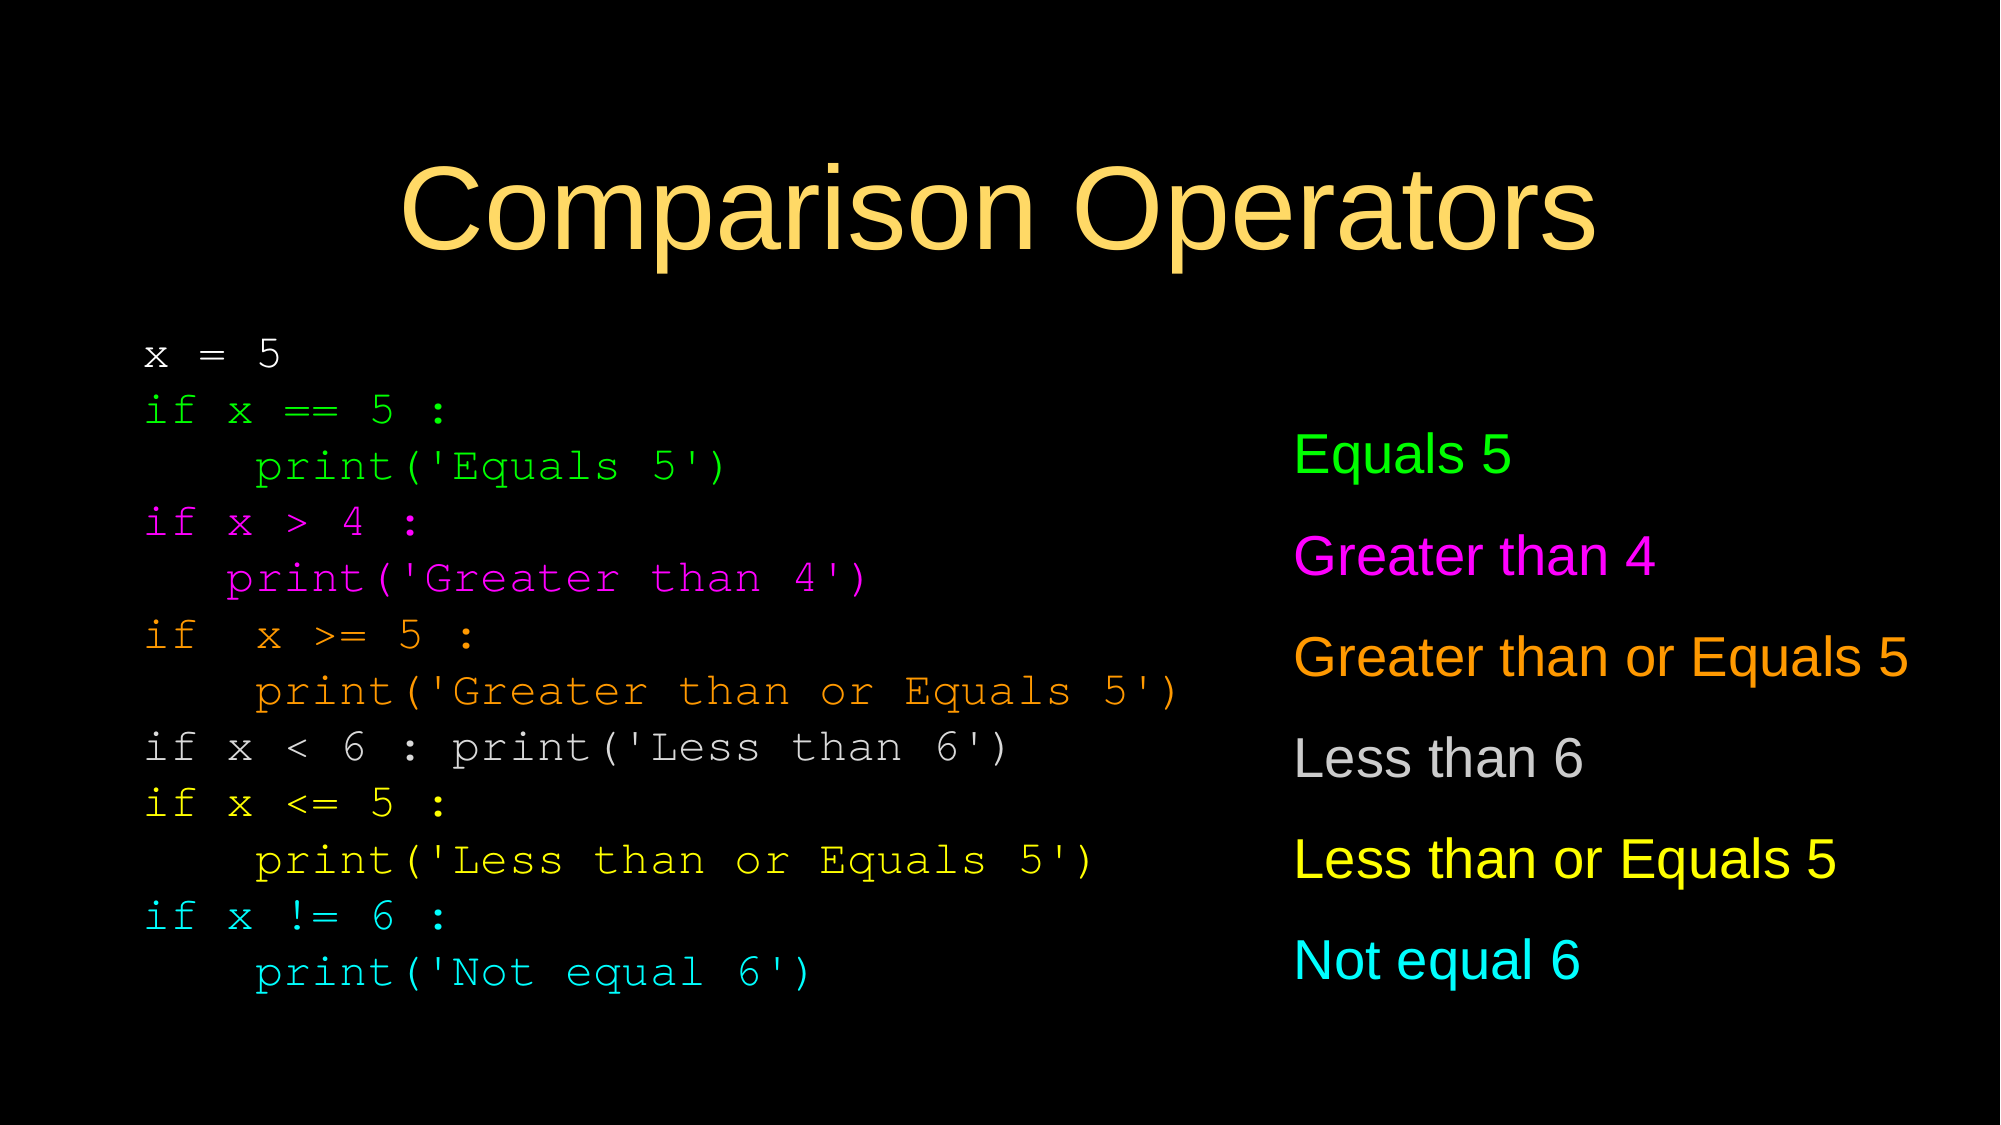

# Comparison Operators
x = 5
if x == 5 :
    print('Equals 5')
if x > 4 :
   print('Greater than 4')
if  x >= 5 :
    print('Greater than or Equals 5')
if x < 6 : print('Less than 6')
if x <= 5 :
    print('Less than or Equals 5')
if x != 6 :
    print('Not equal 6')
Equals 5
Greater than 4
Greater than or Equals 5
Less than 6
Less than or Equals 5
Not equal 6